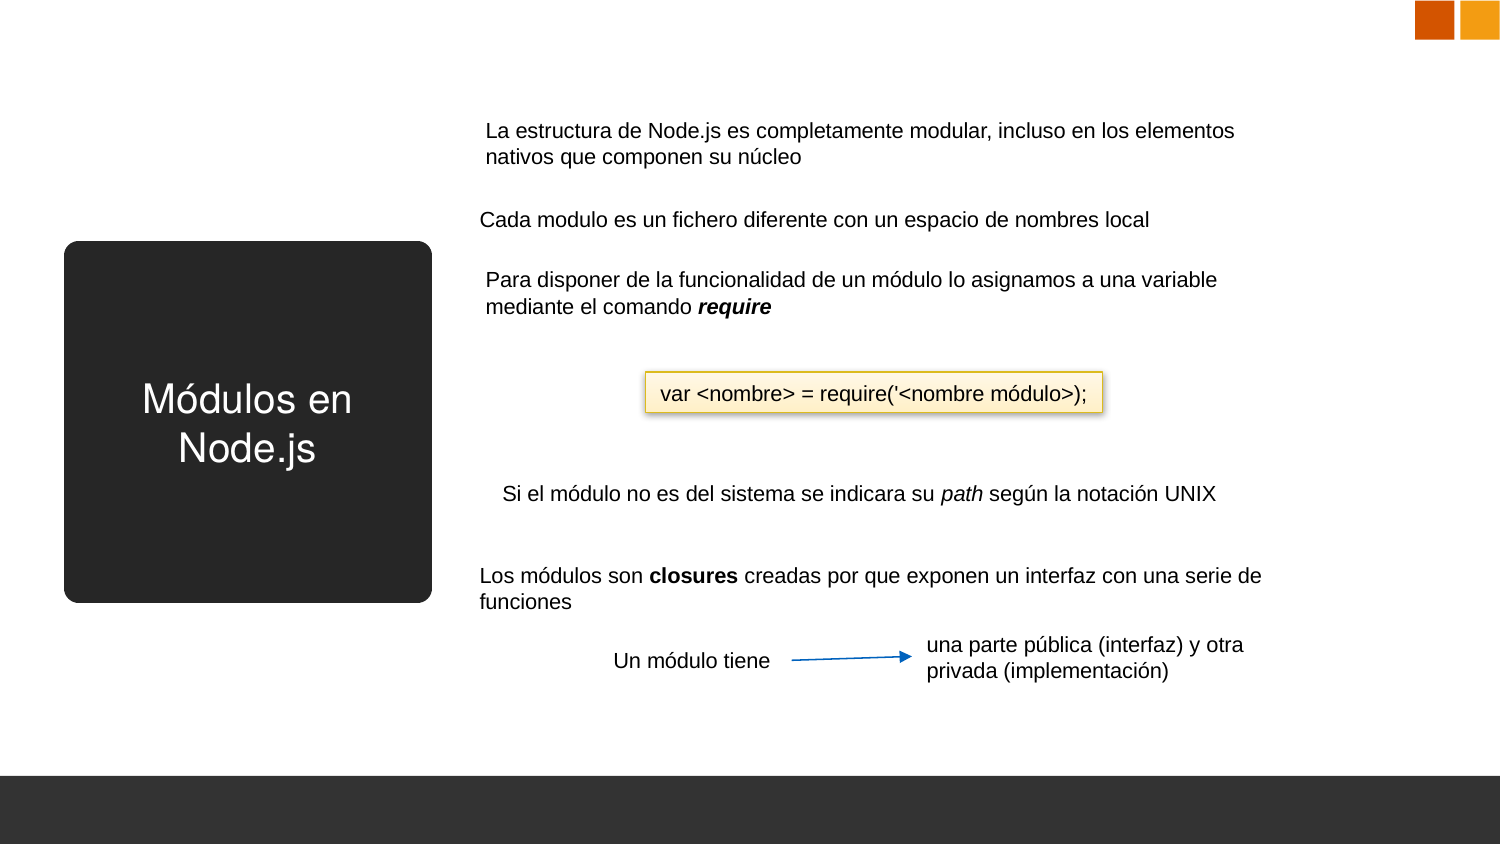

La estructura de Node.js es completamente modular, incluso en los elementos nativos que componen su núcleo
Cada modulo es un fichero diferente con un espacio de nombres local
# Módulos en Node.js
Para disponer de la funcionalidad de un módulo lo asignamos a una variable mediante el comando require
var <nombre> = require('<nombre módulo>);
Si el módulo no es del sistema se indicara su path según la notación UNIX
Los módulos son closures creadas por que exponen un interfaz con una serie de funciones
una parte pública (interfaz) y otra privada (implementación)
Un módulo tiene